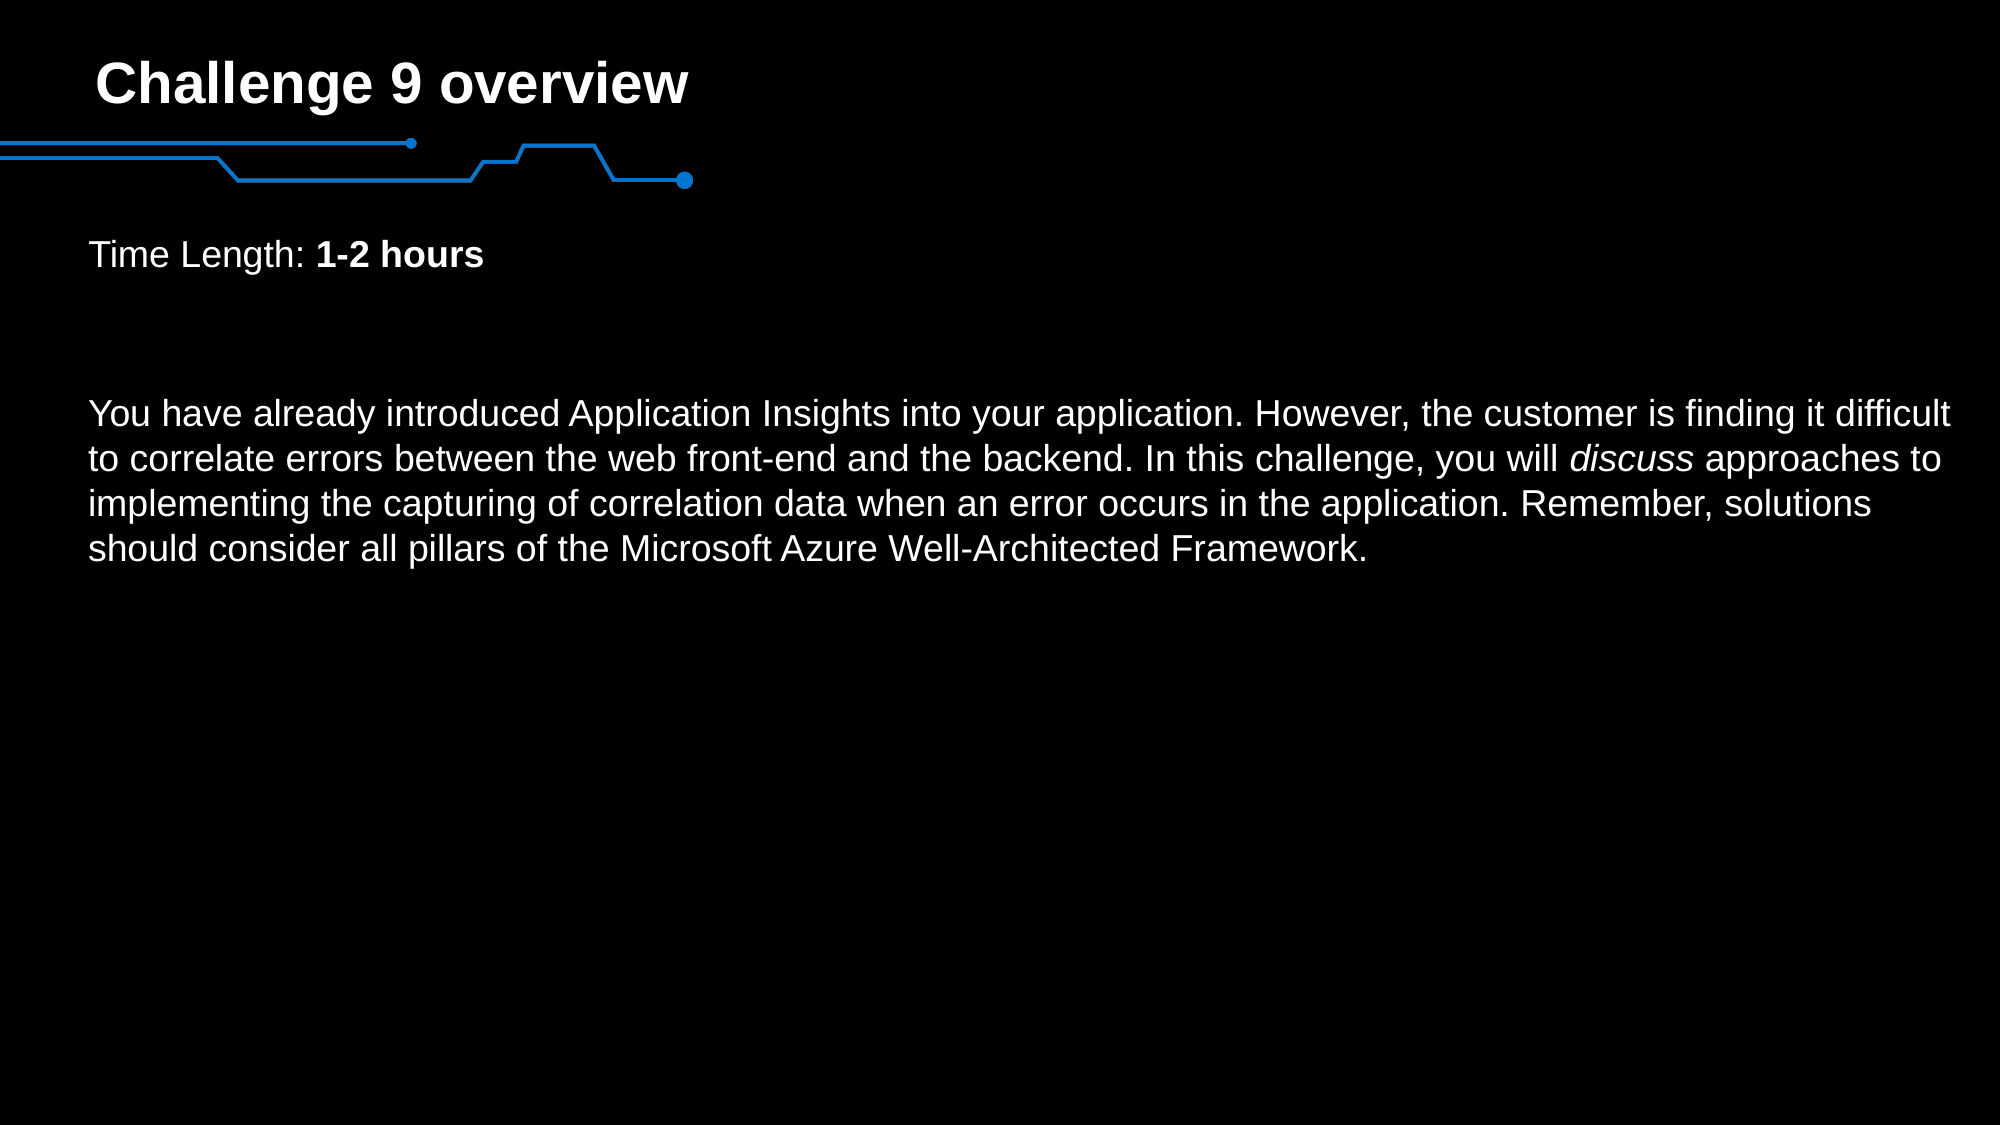

# Challenge 9 overview
Time Length: 1-2 hours
You have already introduced Application Insights into your application. However, the customer is finding it difficult to correlate errors between the web front-end and the backend. In this challenge, you will discuss approaches to implementing the capturing of correlation data when an error occurs in the application. Remember, solutions should consider all pillars of the Microsoft Azure Well-Architected Framework.